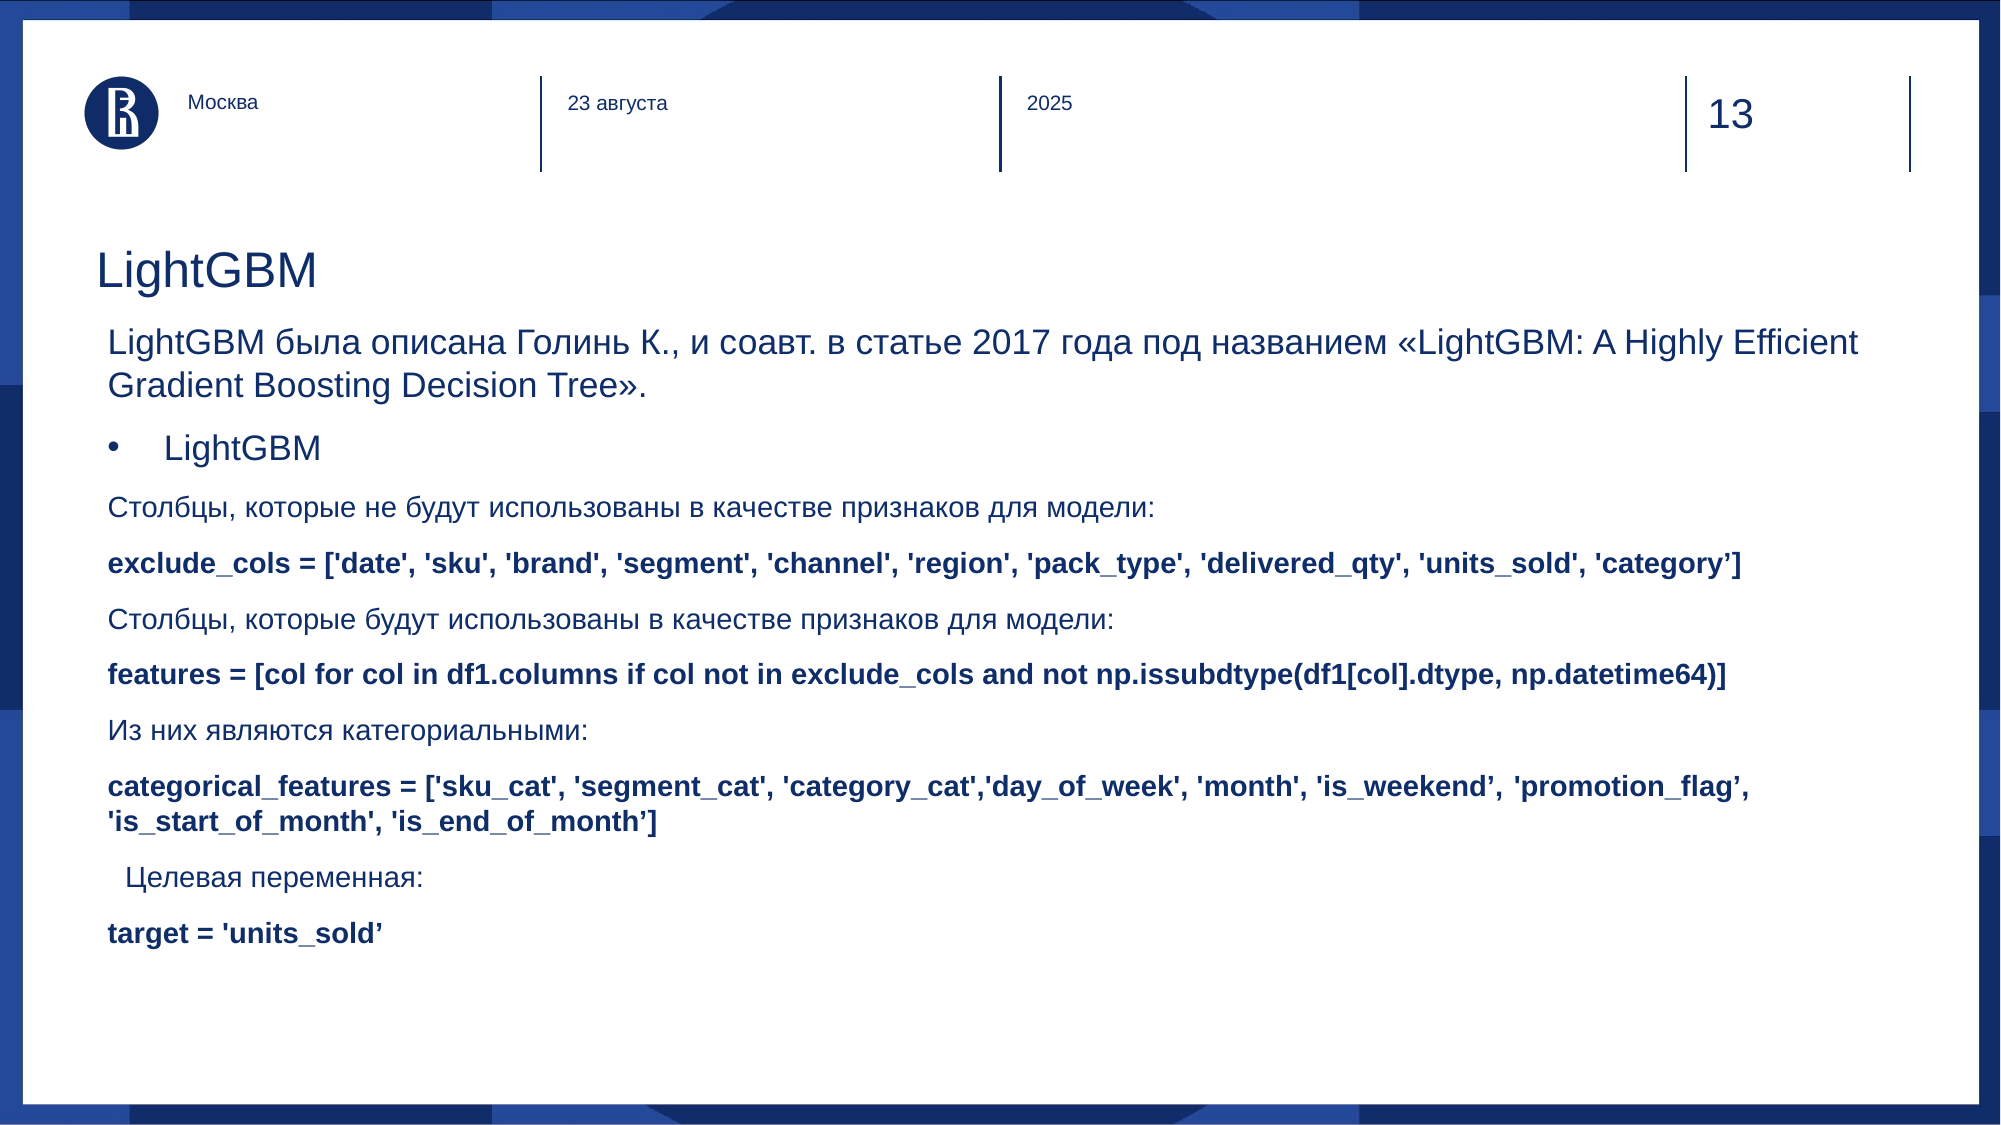

Москва
23 августа
2025
# LightGBM
LightGBM была описана Голинь К., и соавт. в статье 2017 года под названием «LightGBM: A Highly Efficient Gradient Boosting Decision Tree».
LightGBM
Столбцы, которые не будут использованы в качестве признаков для модели:
exclude_cols = ['date', 'sku', 'brand', 'segment', 'channel', 'region', 'pack_type', 'delivered_qty', 'units_sold', 'category’]
Столбцы, которые будут использованы в качестве признаков для модели:
features = [col for col in df1.columns if col not in exclude_cols and not np.issubdtype(df1[col].dtype, np.datetime64)]
Из них являются категориальными:
categorical_features = ['sku_cat', 'segment_cat', 'category_cat','day_of_week', 'month', 'is_weekend’, 'promotion_flag’, 'is_start_of_month', 'is_end_of_month’]
 Целевая переменная:
target = 'units_sold’